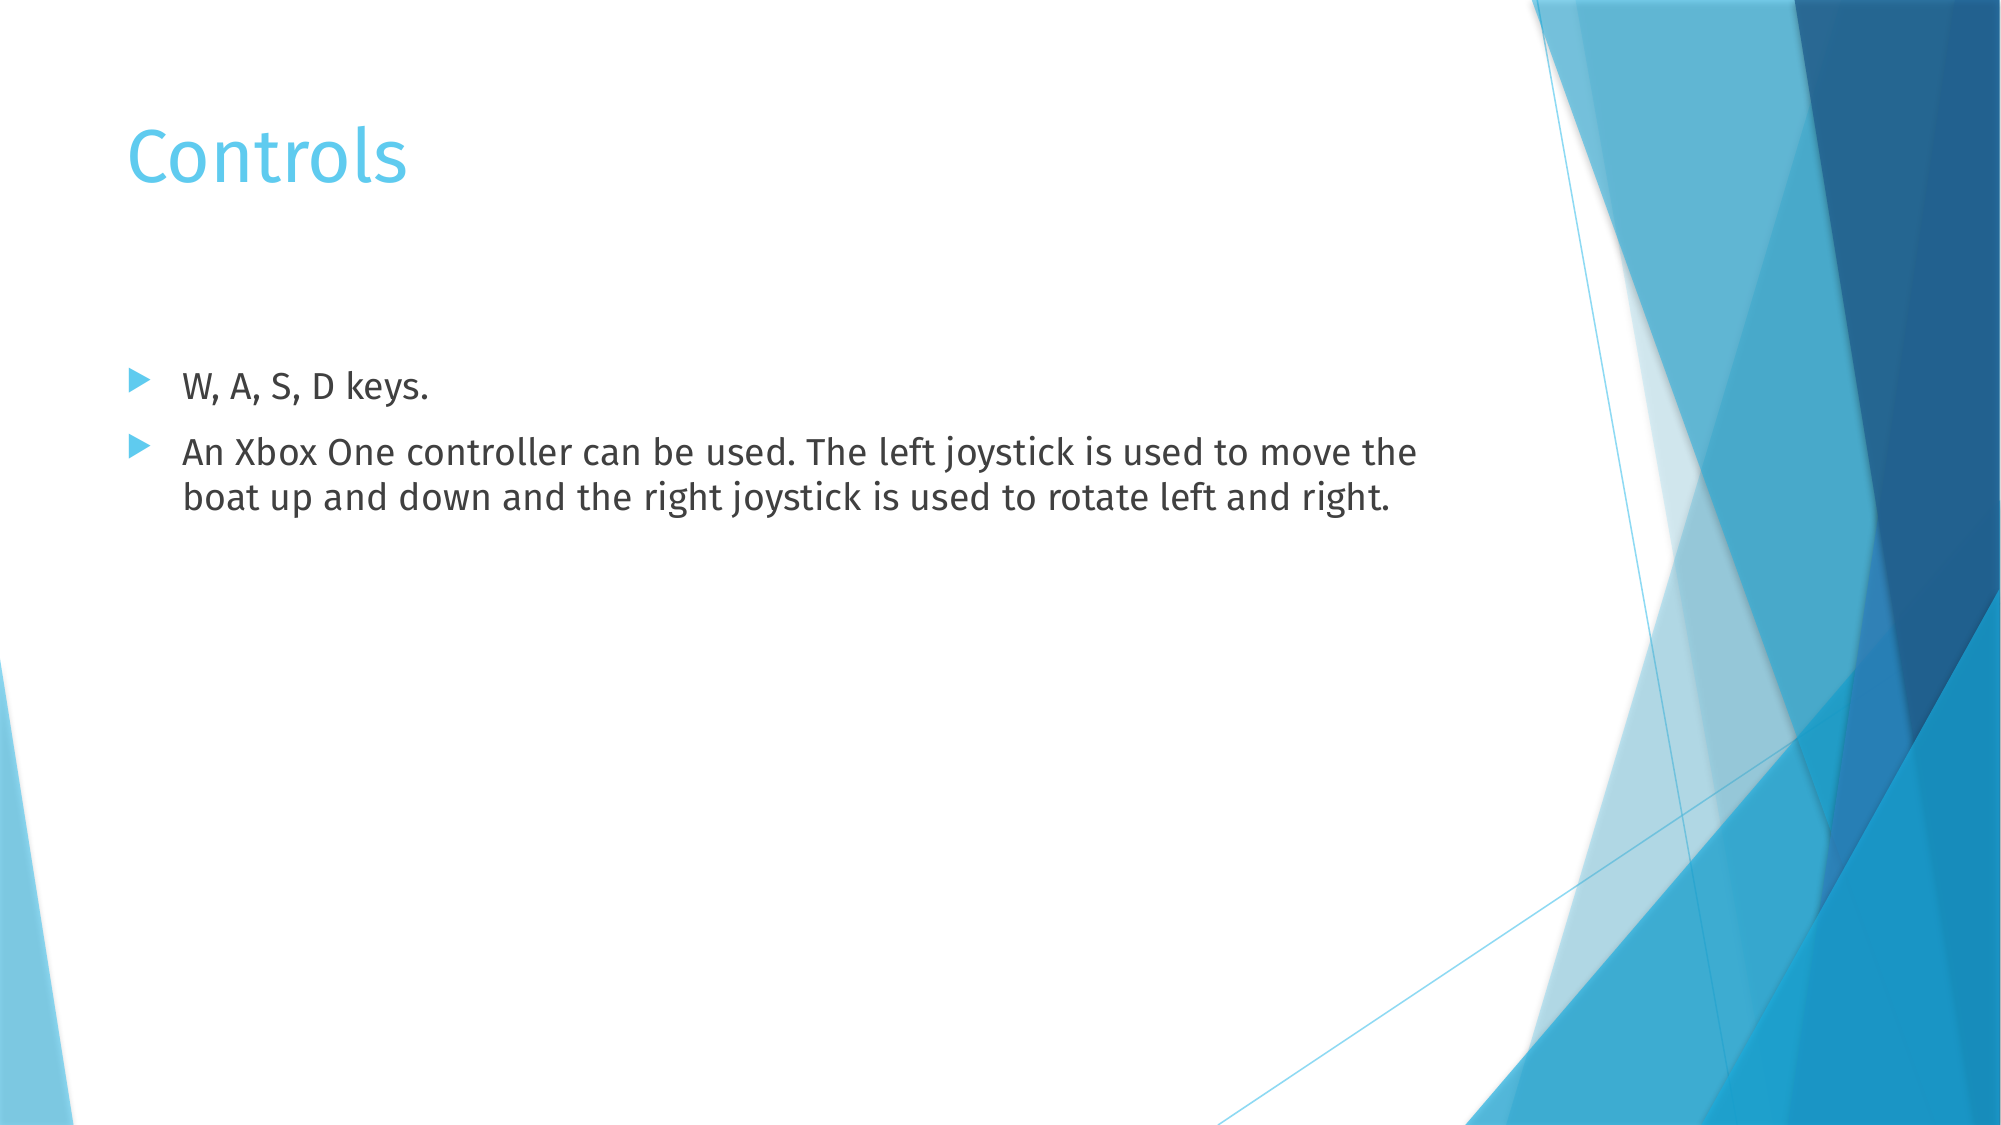

# Controls
W, A, S, D keys.
An Xbox One controller can be used. The left joystick is used to move the boat up and down and the right joystick is used to rotate left and right.